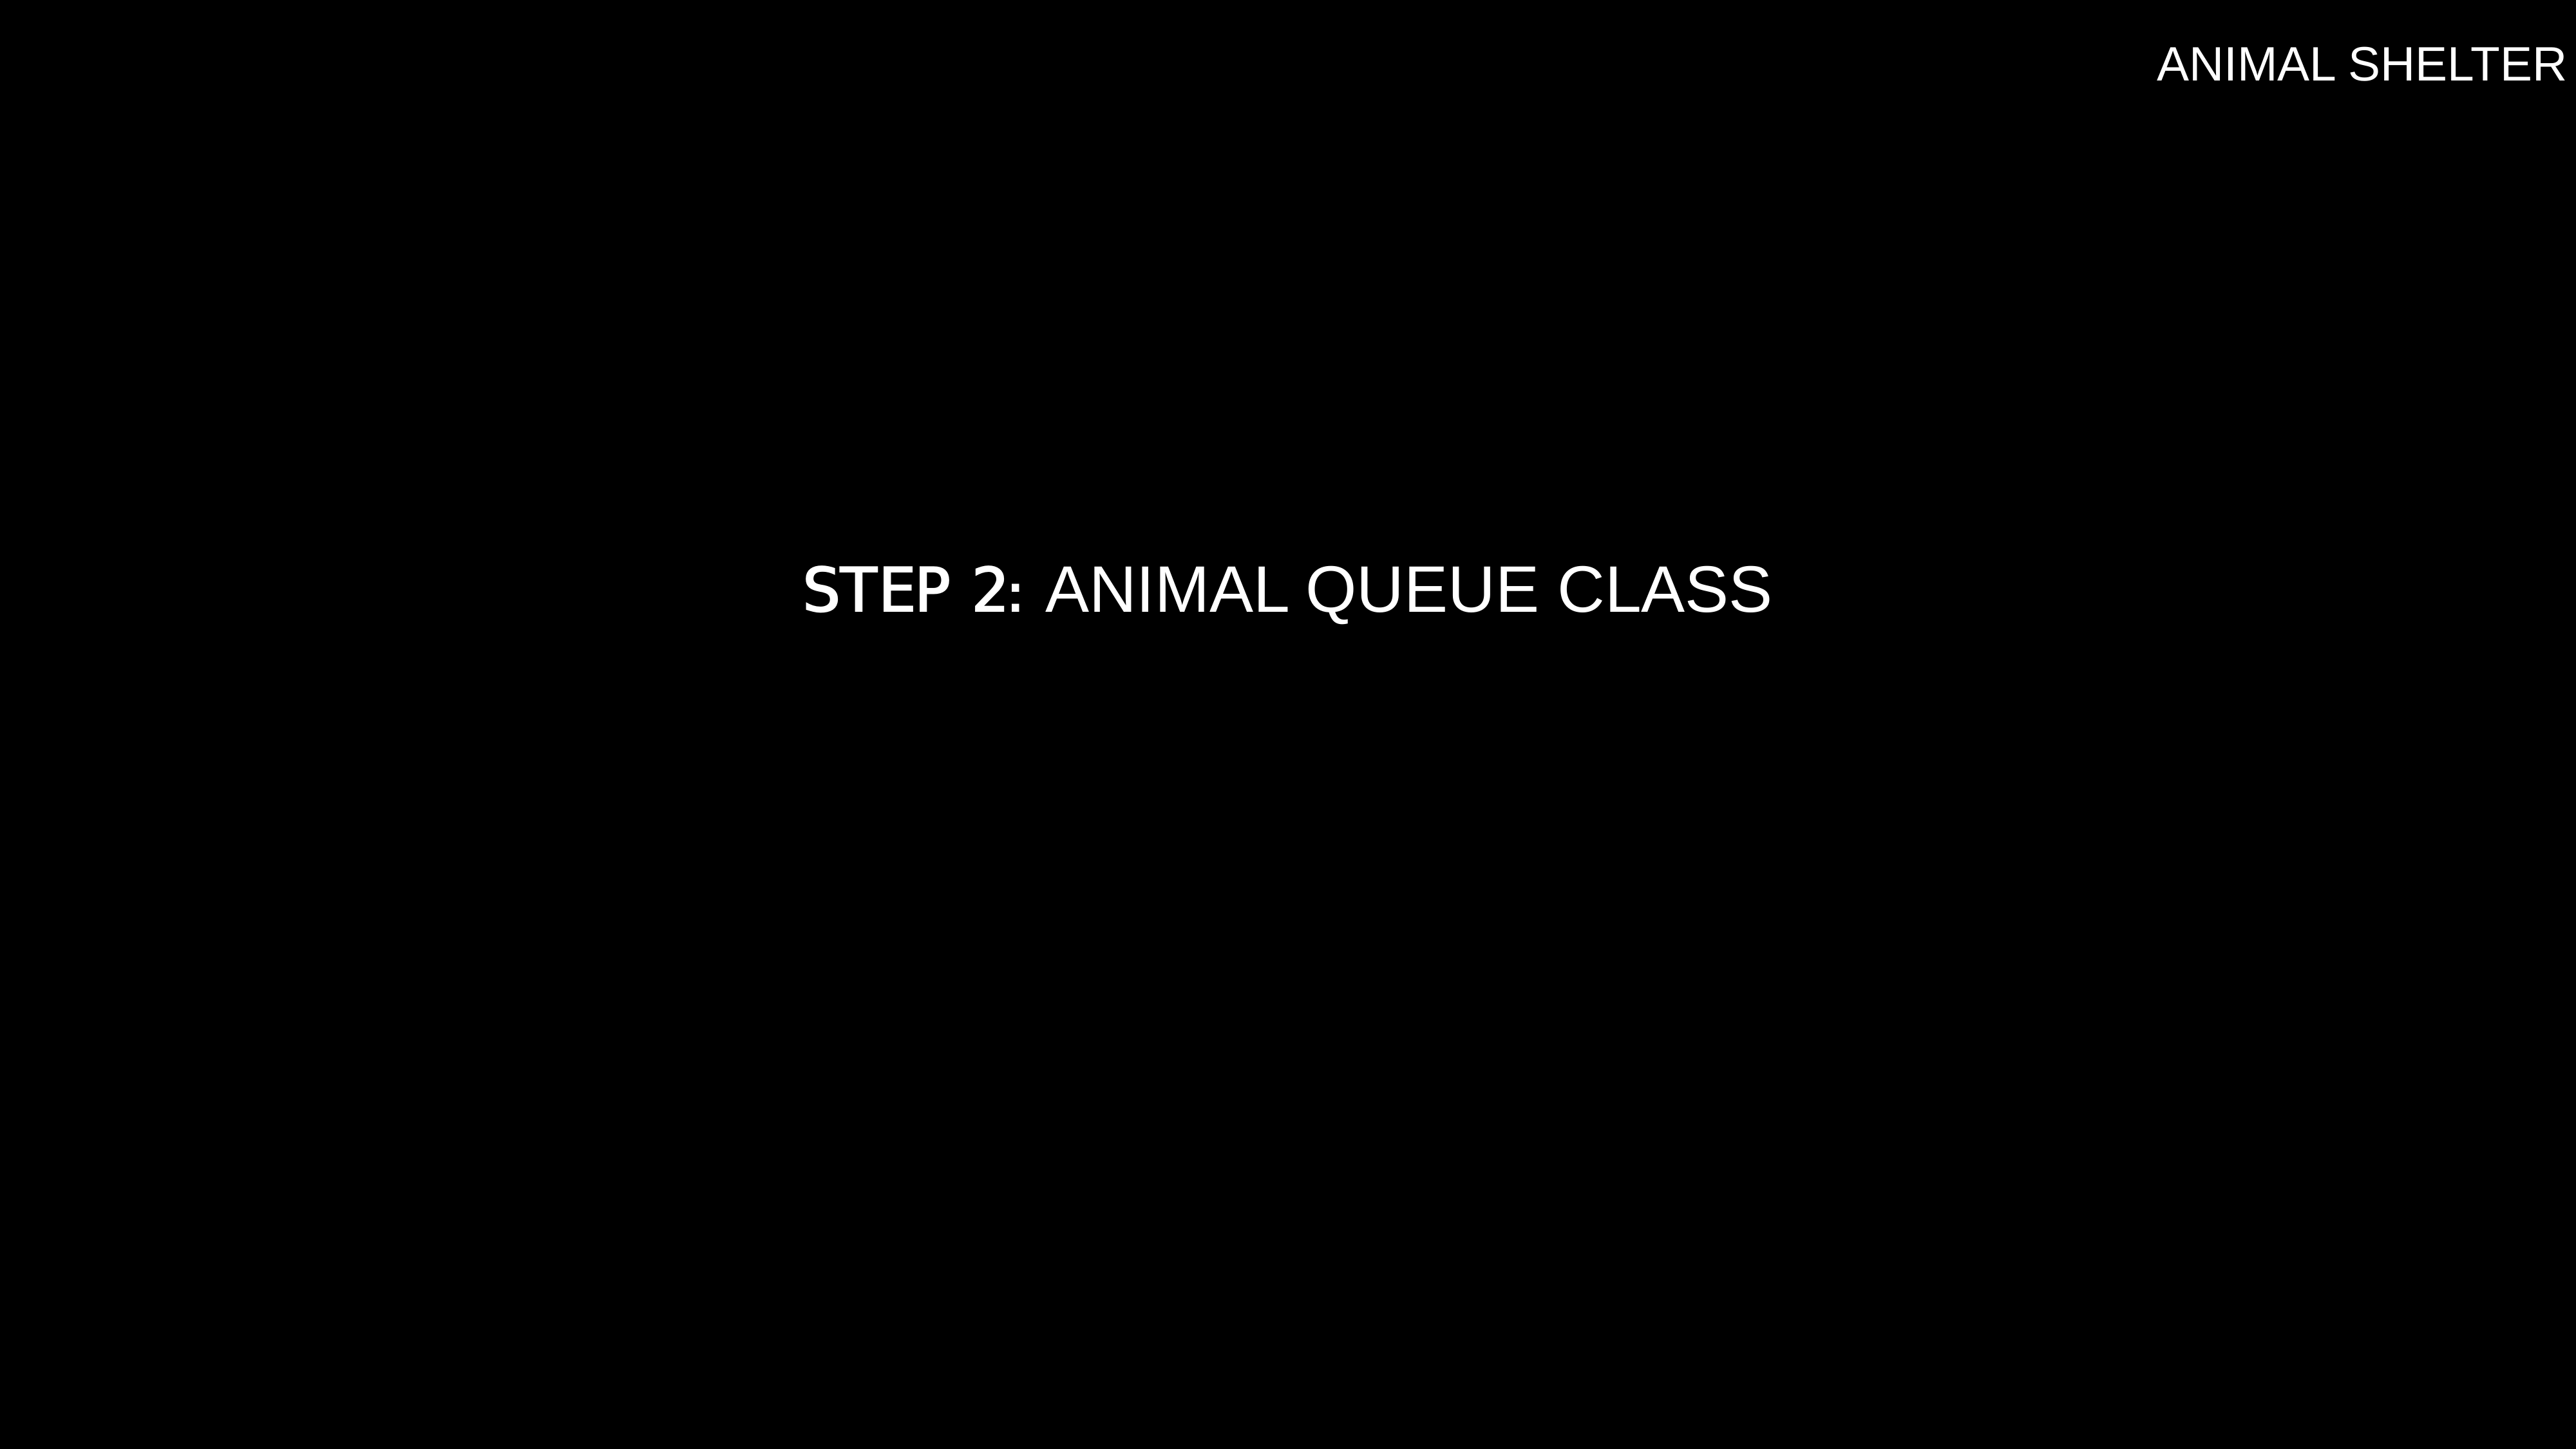

ANIMAL SHELTER
# STEp 2: animal queue class